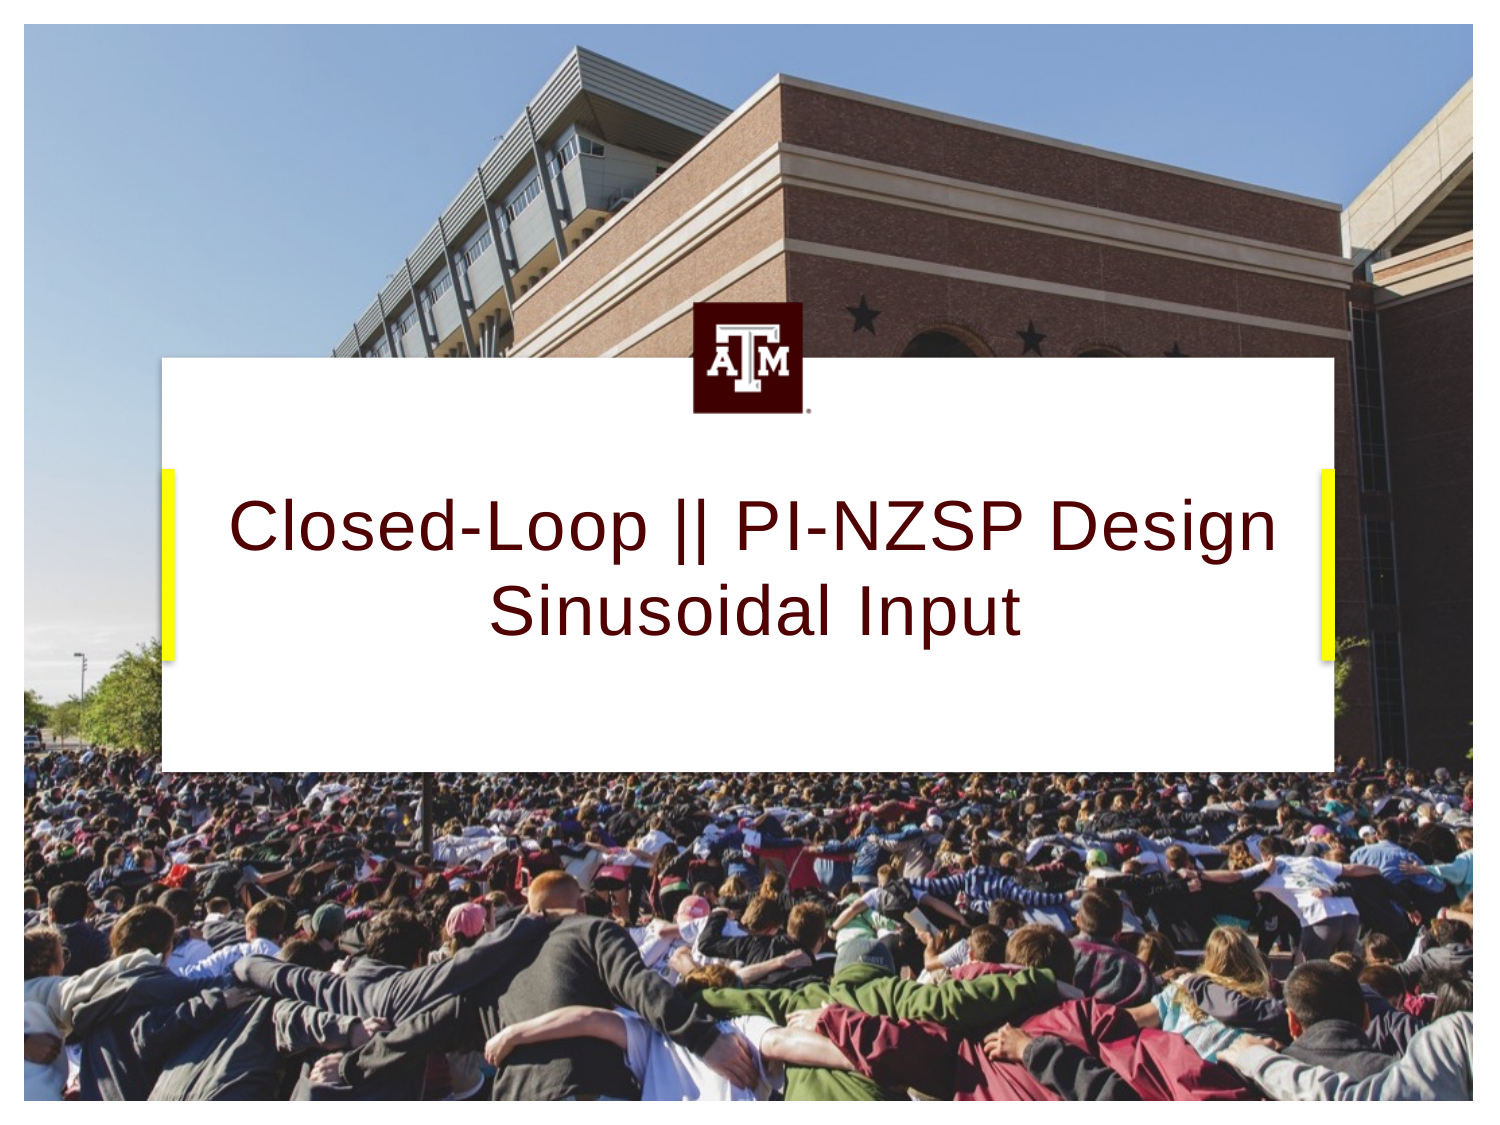

# Closed-Loop || PI-NZSP Design Sinusoidal Input